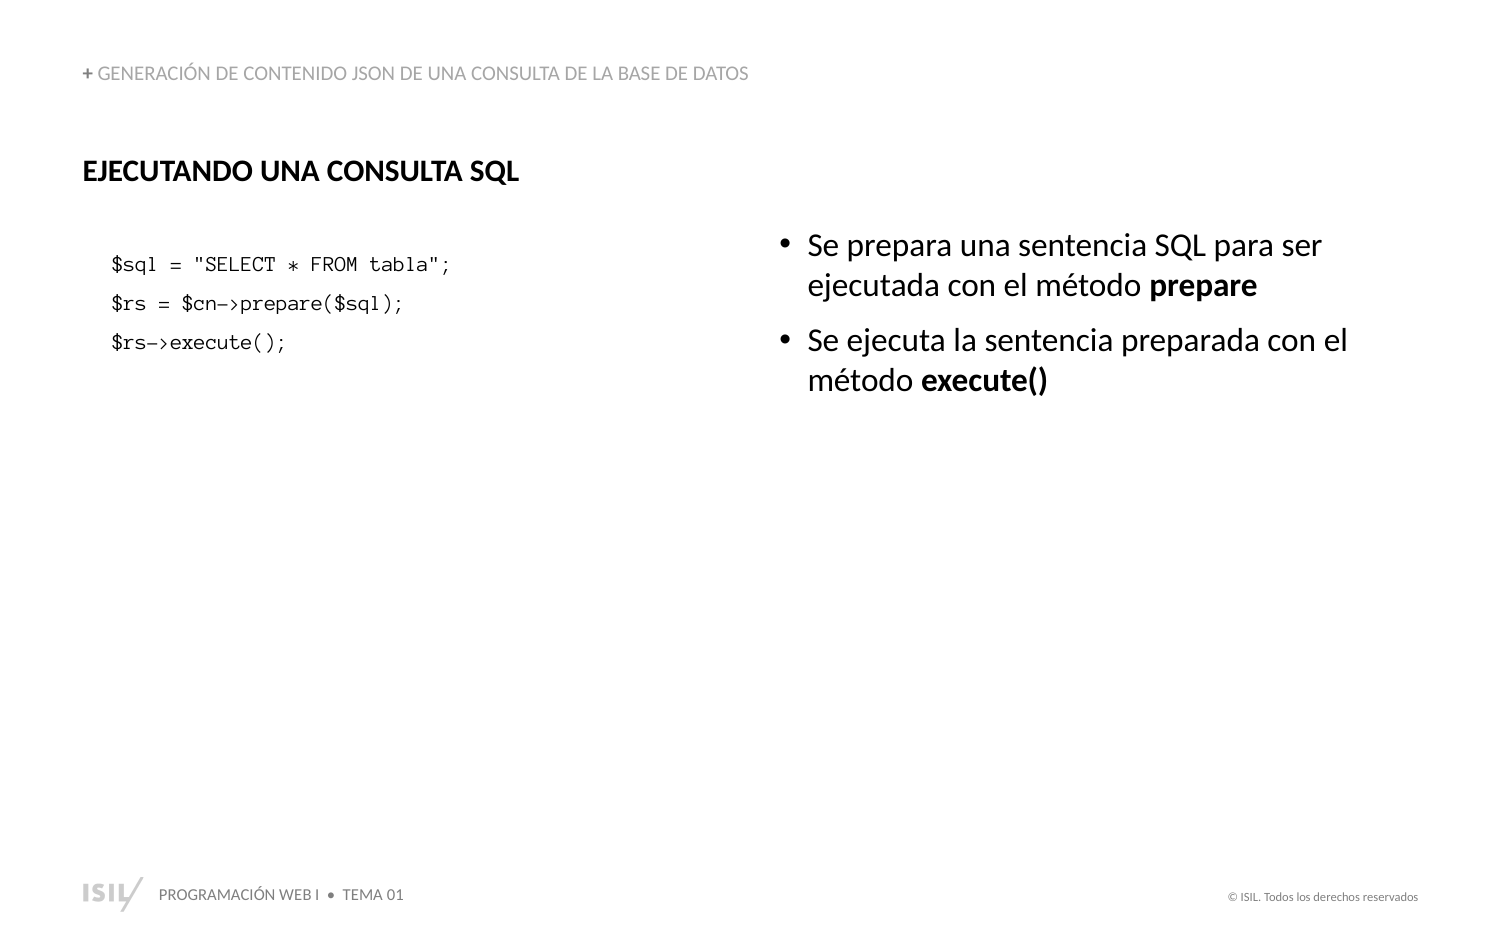

+ GENERACIÓN DE CONTENIDO JSON DE UNA CONSULTA DE LA BASE DE DATOS
EJECUTANDO UNA CONSULTA SQL
Se prepara una sentencia SQL para ser ejecutada con el método prepare
Se ejecuta la sentencia preparada con el método execute()
$sql = "SELECT * FROM tabla";
$rs = $cn->prepare($sql);
$rs->execute();